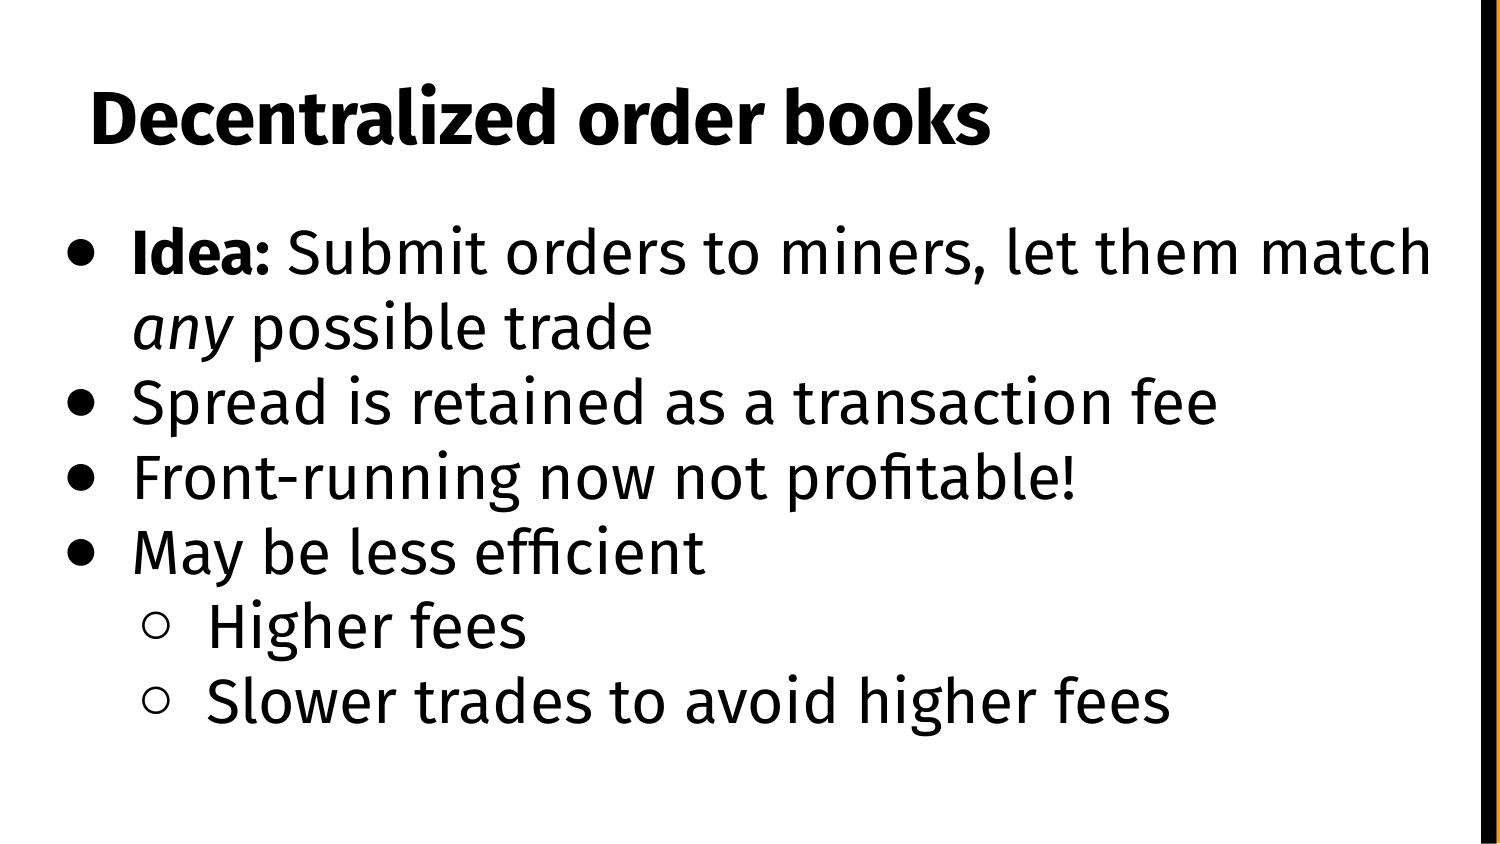

Decentralized order books
Idea: Submit orders to miners, let them match any possible trade
Spread is retained as a transaction fee
Front-running now not profitable!
May be less efficient
Higher fees
Slower trades to avoid higher fees